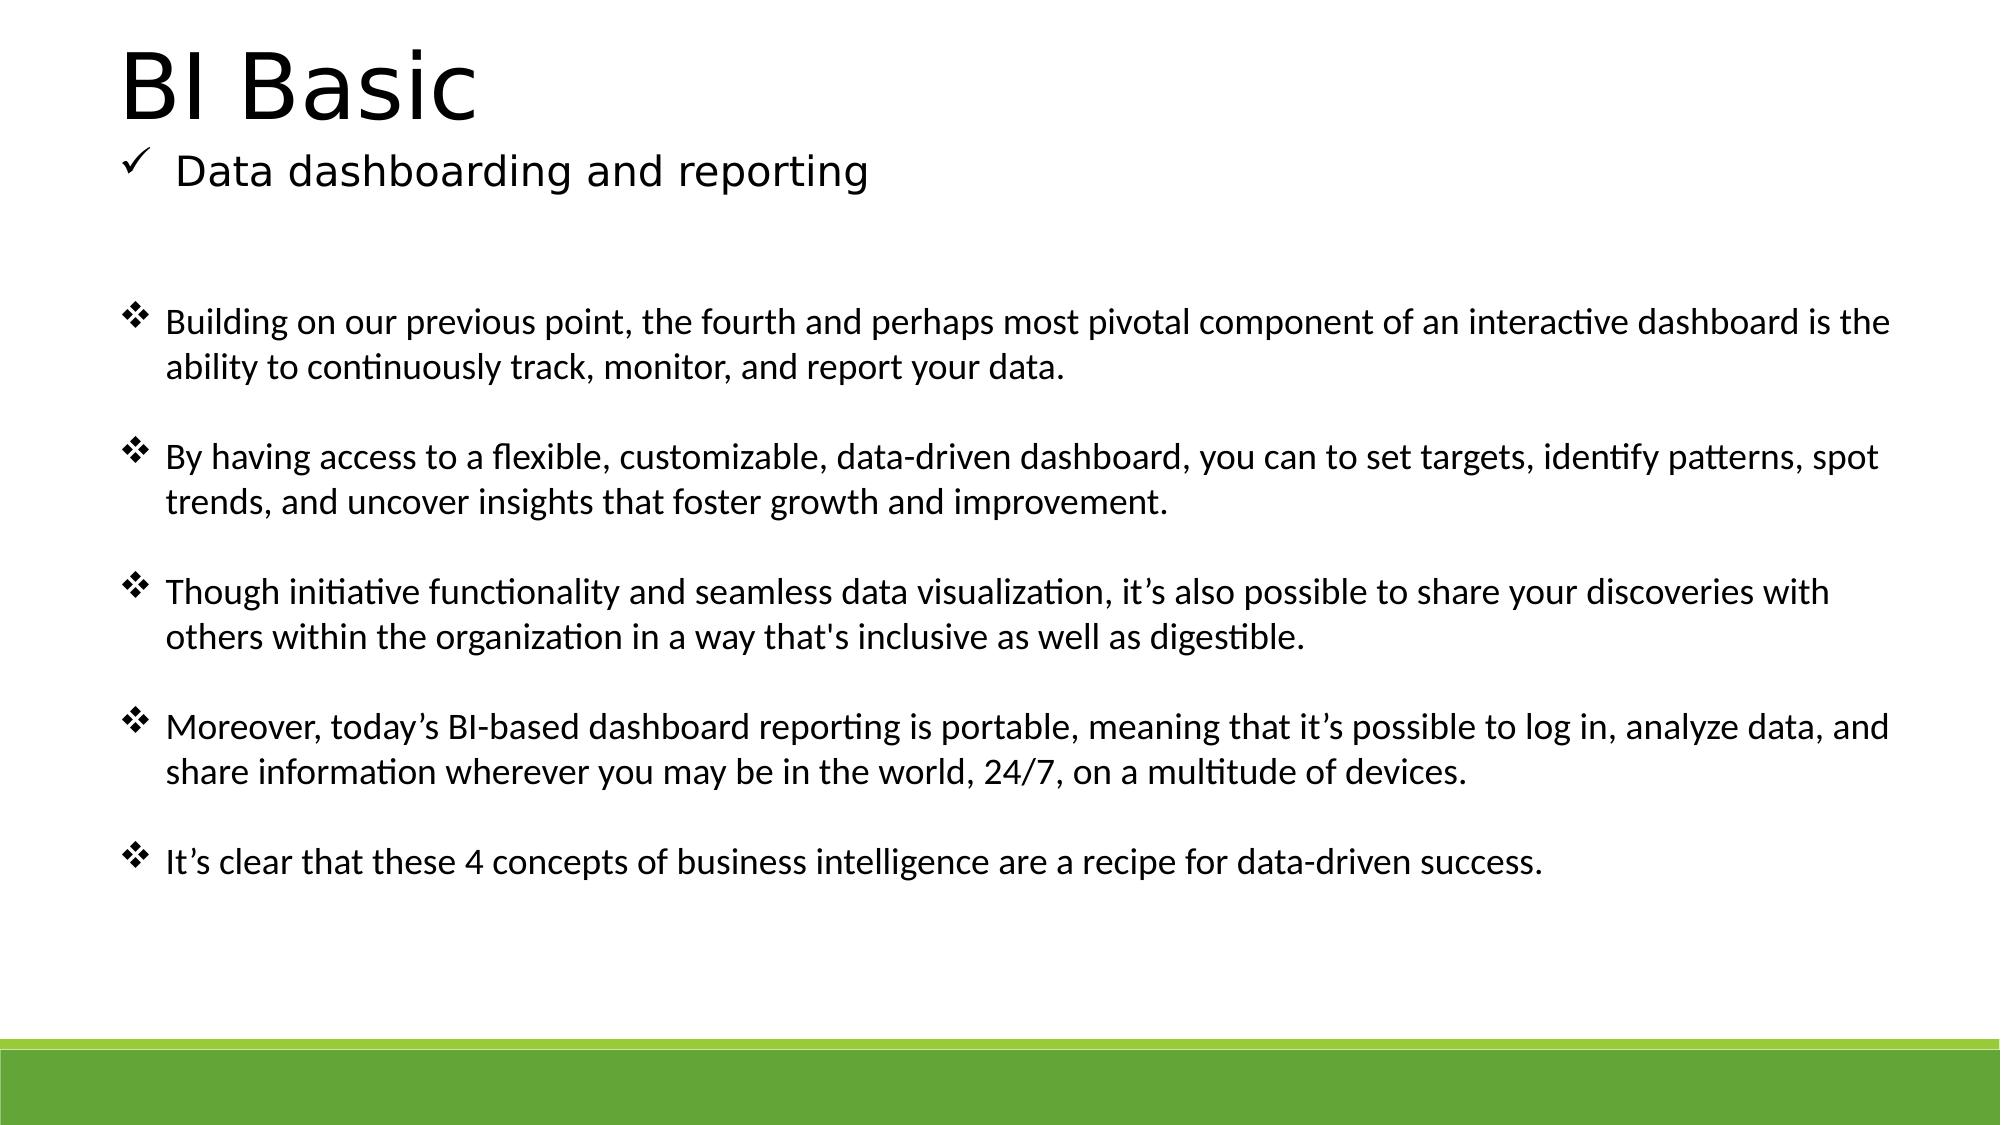

BI Basic
Data dashboarding and reporting
Building on our previous point, the fourth and perhaps most pivotal component of an interactive dashboard is the ability to continuously track, monitor, and report your data.

By having access to a flexible, customizable, data-driven dashboard, you can to set targets, identify patterns, spot trends, and uncover insights that foster growth and improvement.

Though initiative functionality and seamless data visualization, it’s also possible to share your discoveries with others within the organization in a way that's inclusive as well as digestible.

Moreover, today’s BI-based dashboard reporting is portable, meaning that it’s possible to log in, analyze data, and share information wherever you may be in the world, 24/7, on a multitude of devices.

It’s clear that these 4 concepts of business intelligence are a recipe for data-driven success.